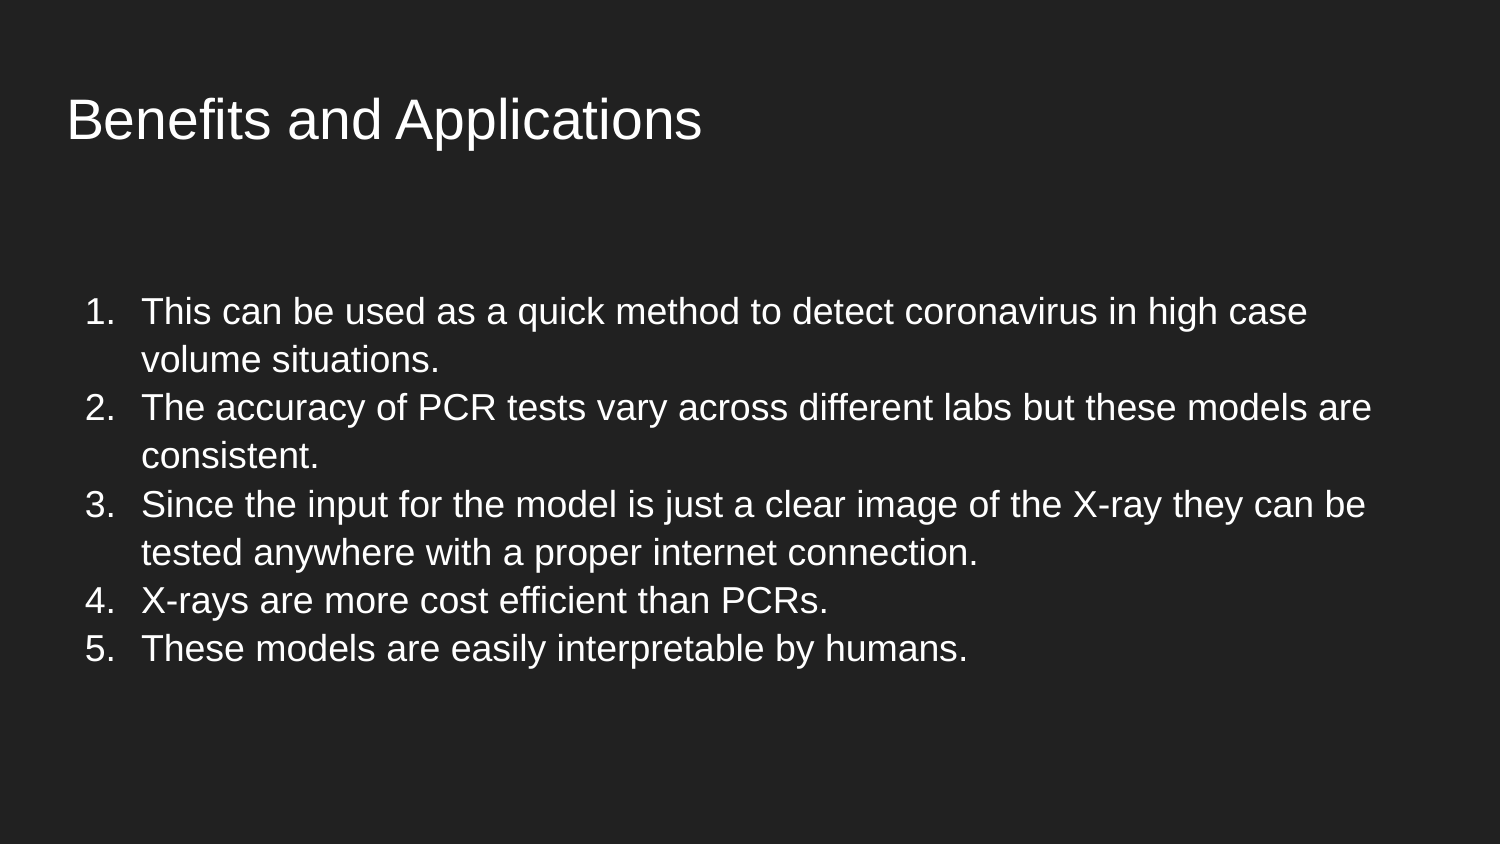

# Benefits and Applications
This can be used as a quick method to detect coronavirus in high case volume situations.
The accuracy of PCR tests vary across different labs but these models are consistent.
Since the input for the model is just a clear image of the X-ray they can be tested anywhere with a proper internet connection.
X-rays are more cost efficient than PCRs.
These models are easily interpretable by humans.